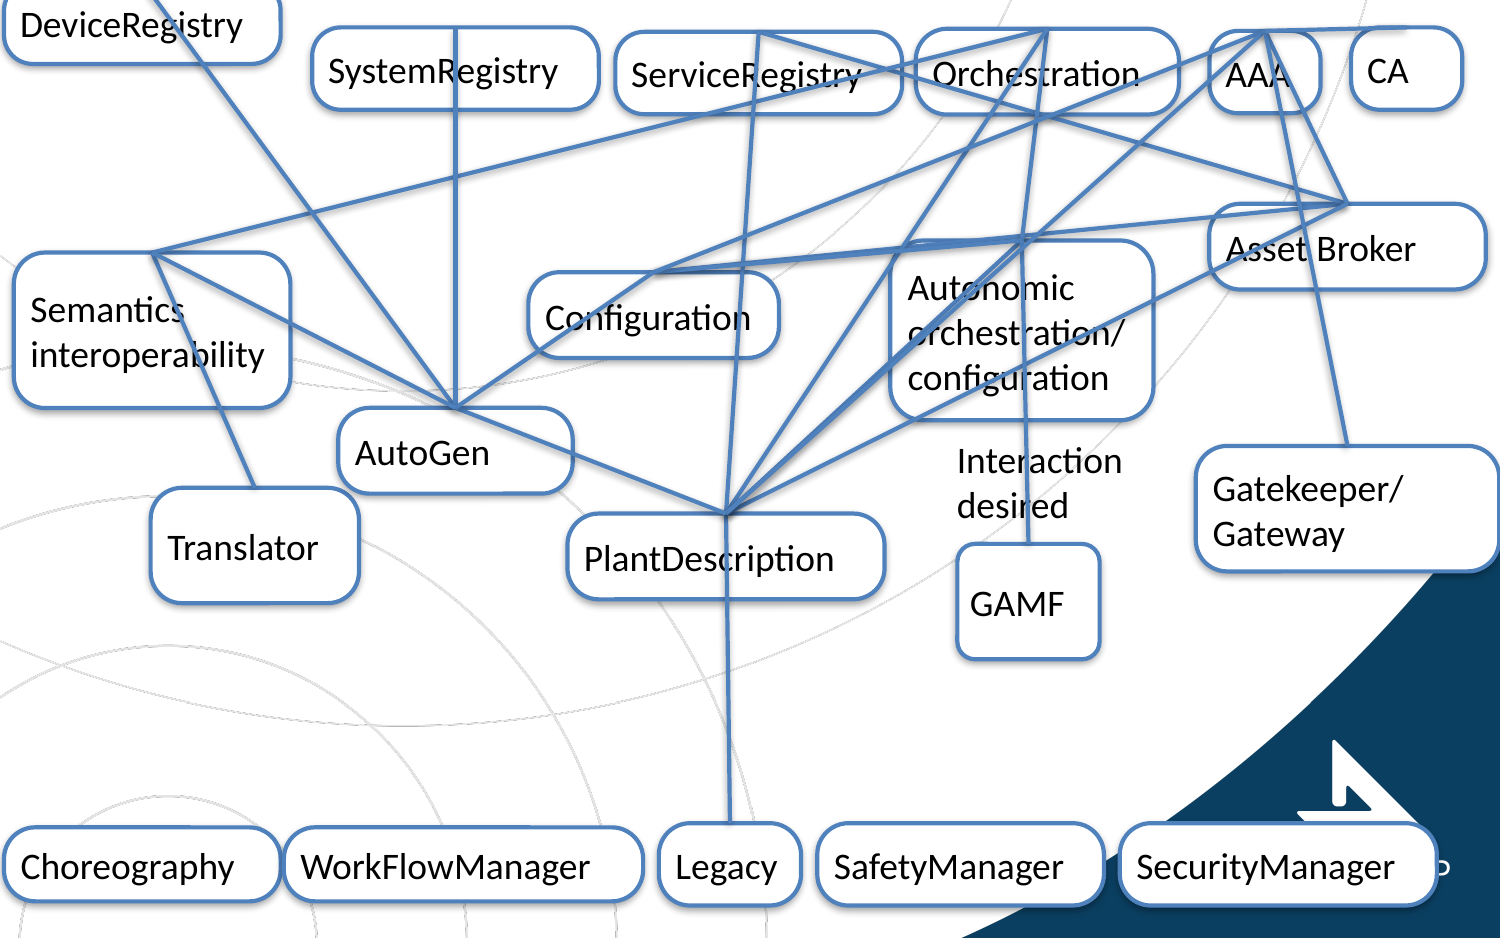

DeviceRegistry
SystemRegistry
CA
Orchestration
AAA
ServiceRegistry
Asset Broker
Autonomic orchestration/configuration
Semantics interoperability
Configuration
AutoGen
Interaction
desired
Gatekeeper/
Gateway
Translator
PlantDescription
GAMF
Legacy
SafetyManager
SecurityManager
Choreography
WorkFlowManager